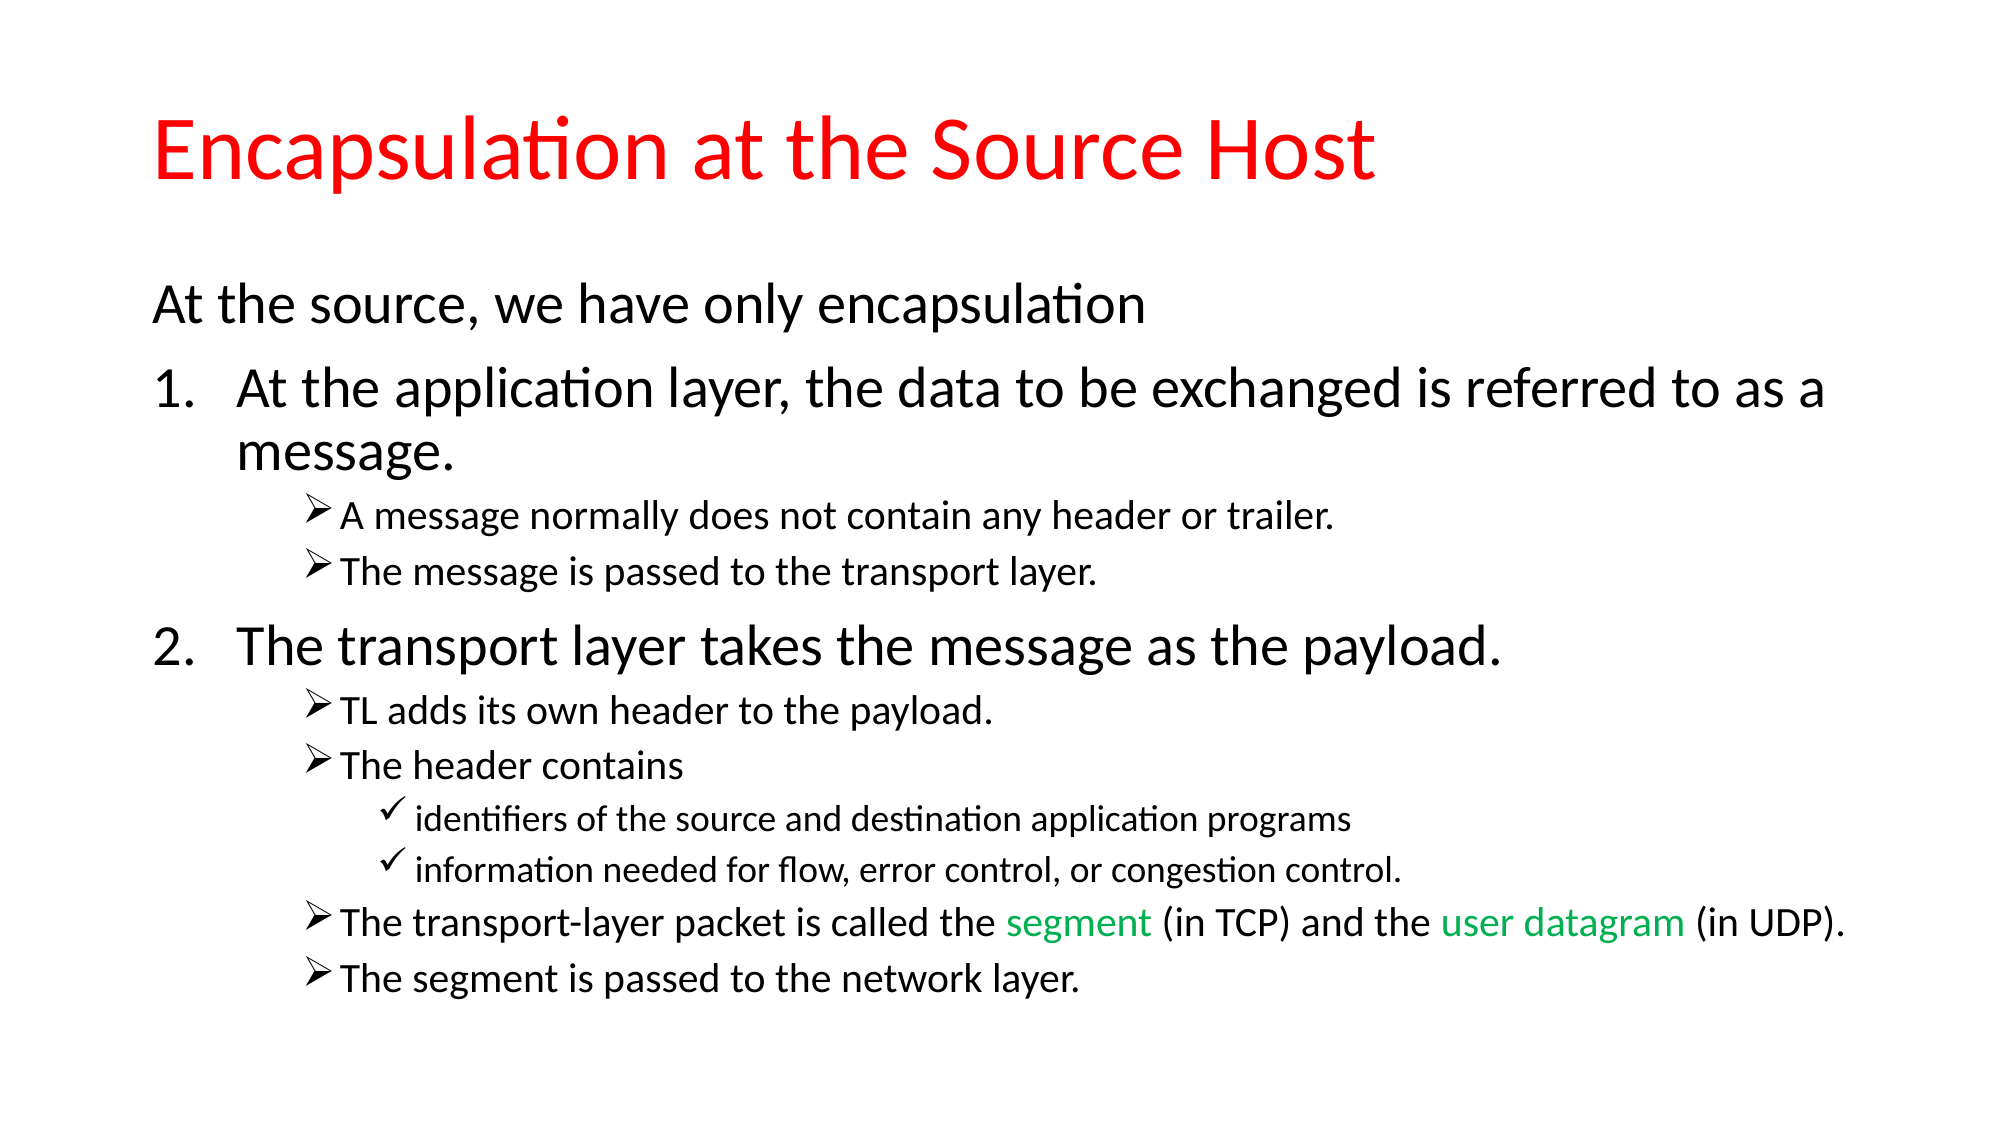

# Encapsulation at the Source Host
At the source, we have only encapsulation
At the application layer, the data to be exchanged is referred to as a message.
A message normally does not contain any header or trailer.
The message is passed to the transport layer.
The transport layer takes the message as the payload.
TL adds its own header to the payload.
The header contains
identifiers of the source and destination application programs
information needed for flow, error control, or congestion control.
The transport-layer packet is called the segment (in TCP) and the user datagram (in UDP).
The segment is passed to the network layer.